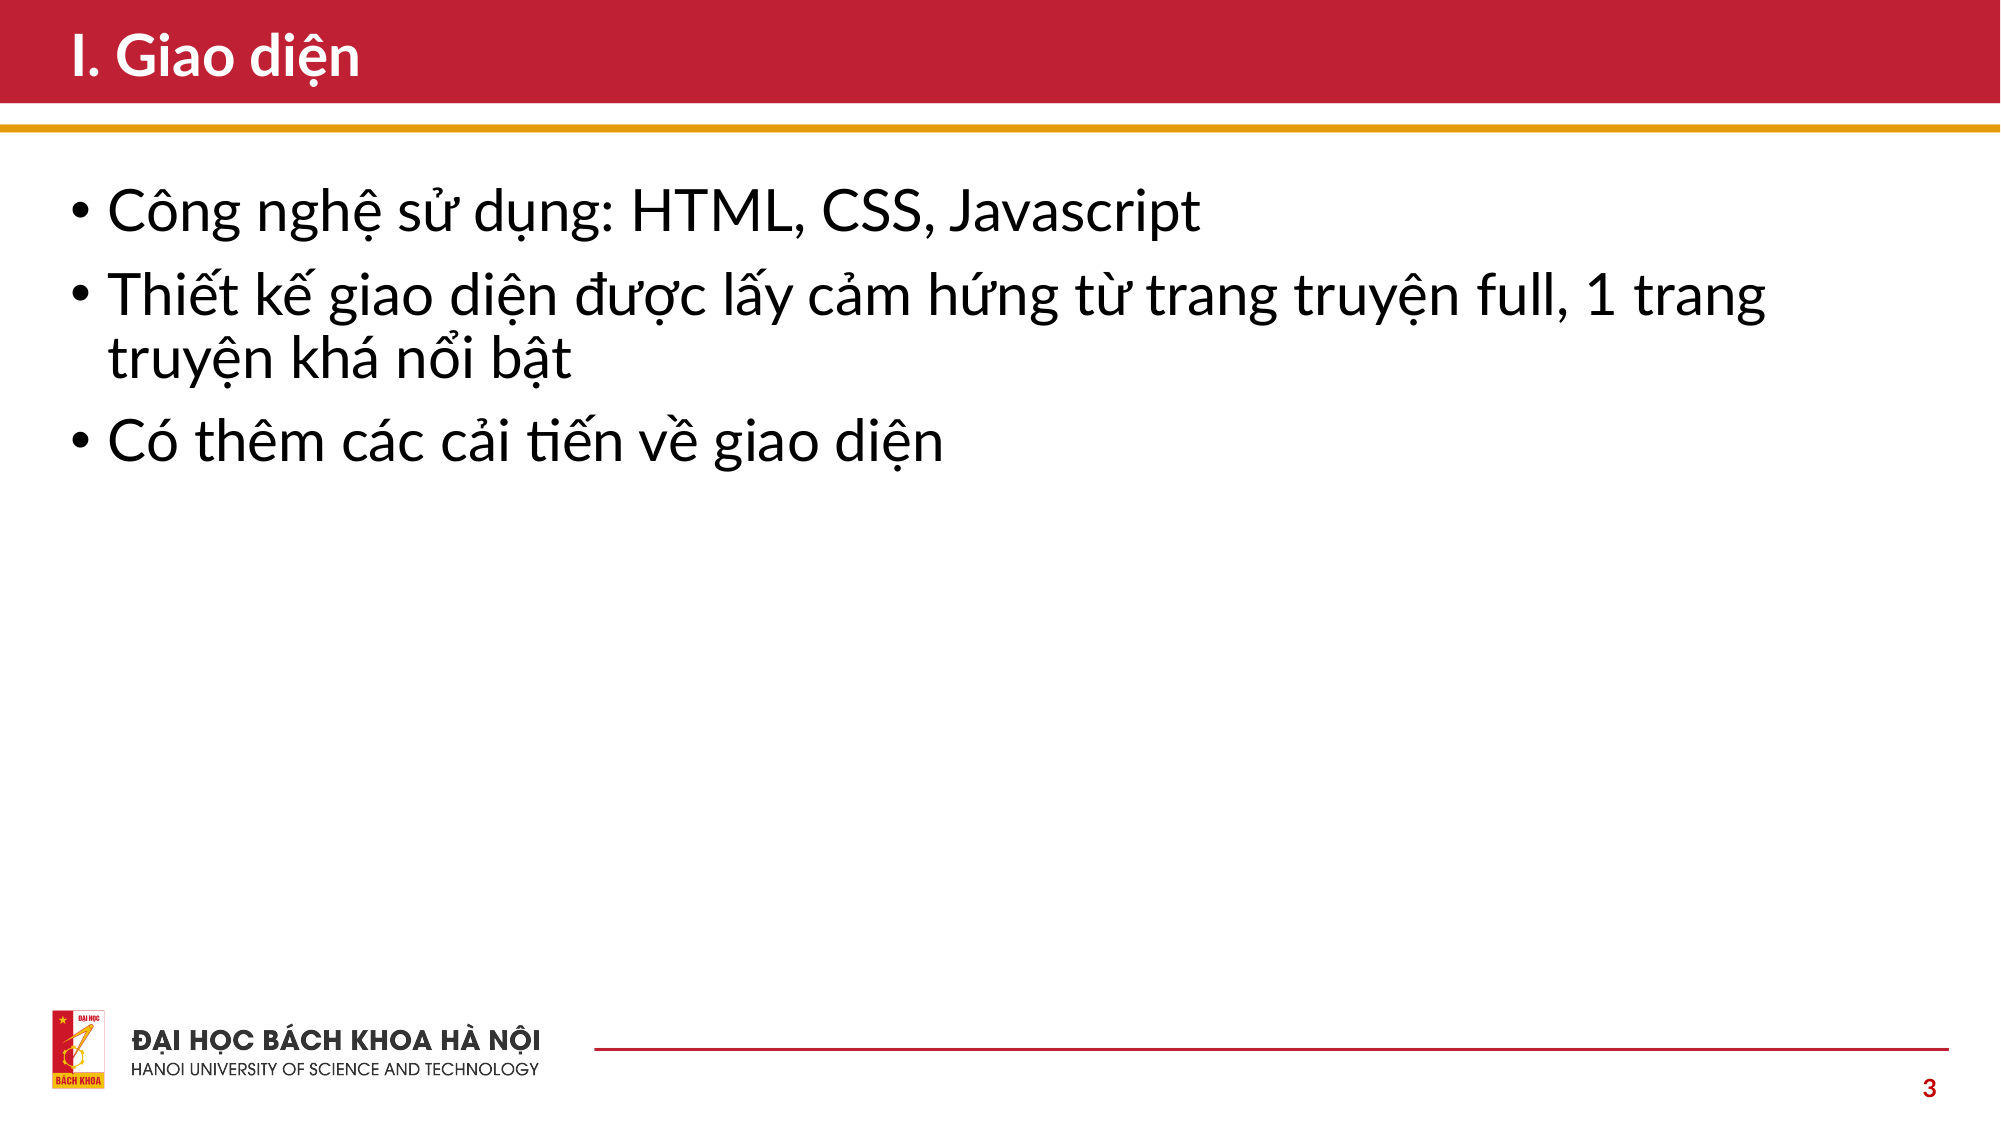

# I. Giao diện
Công nghệ sử dụng: HTML, CSS, Javascript
Thiết kế giao diện được lấy cảm hứng từ trang truyện full, 1 trang truyện khá nổi bật
Có thêm các cải tiến về giao diện
3